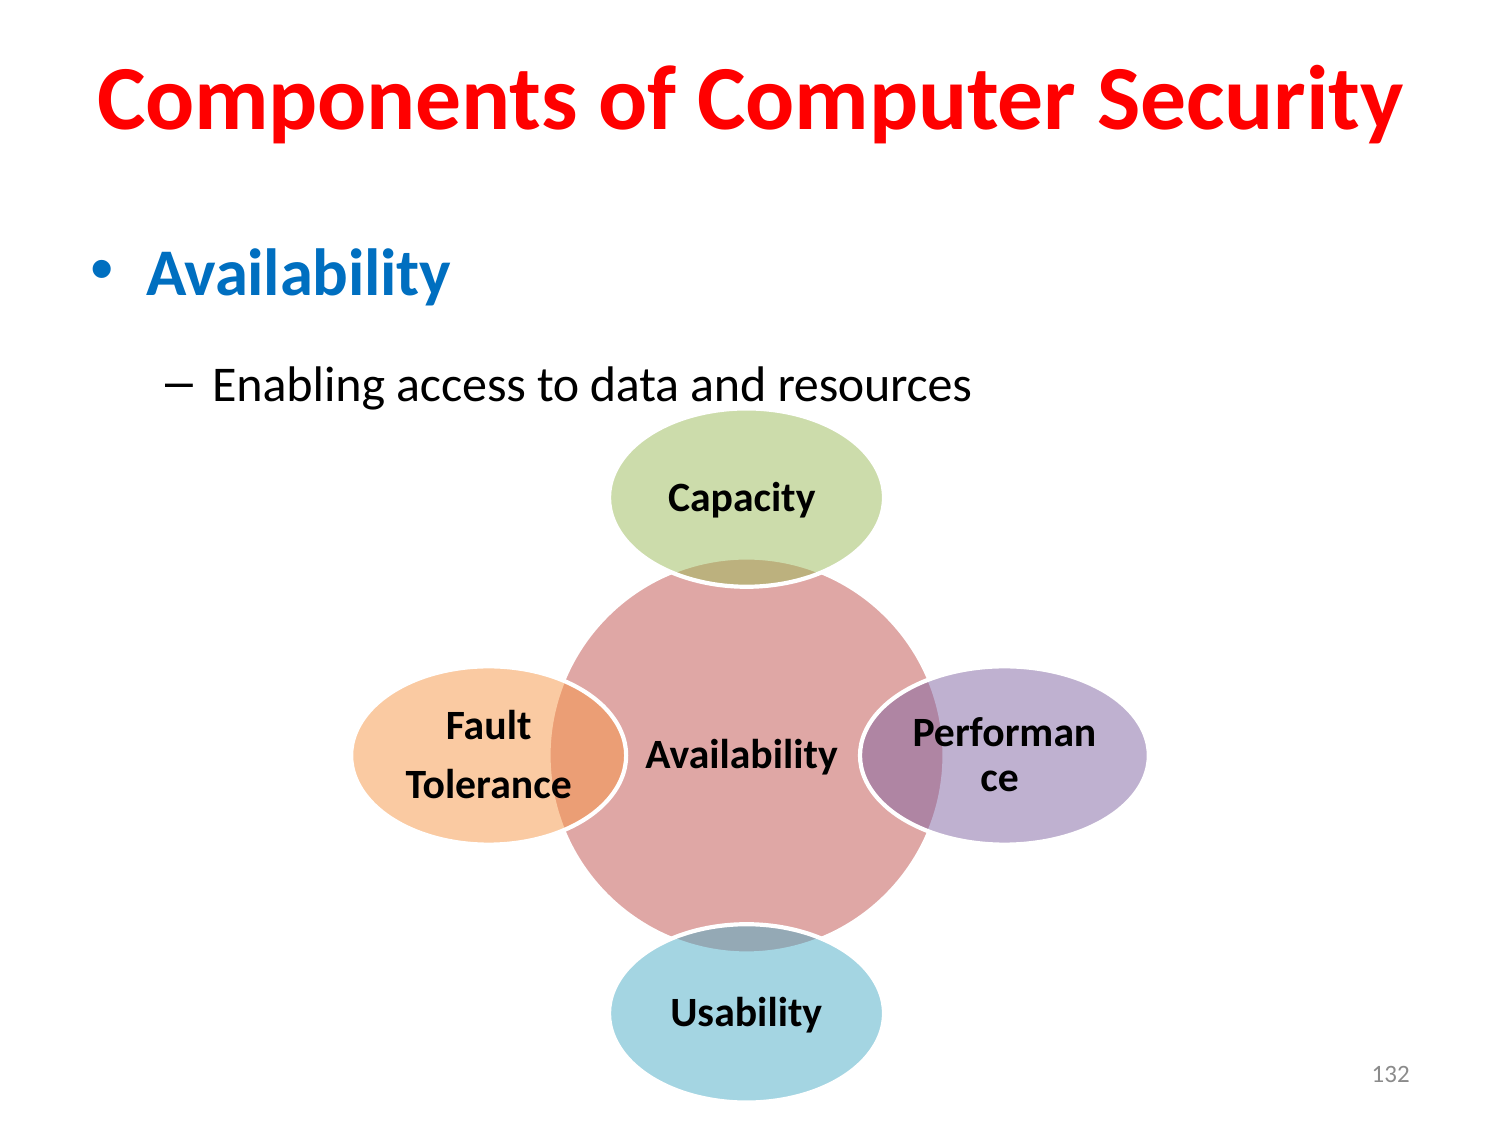

Components of Computer Security
Availability
Enabling access to data and resources

Availability
Capacity
Performance
Usability
Fault
Tolerance
132